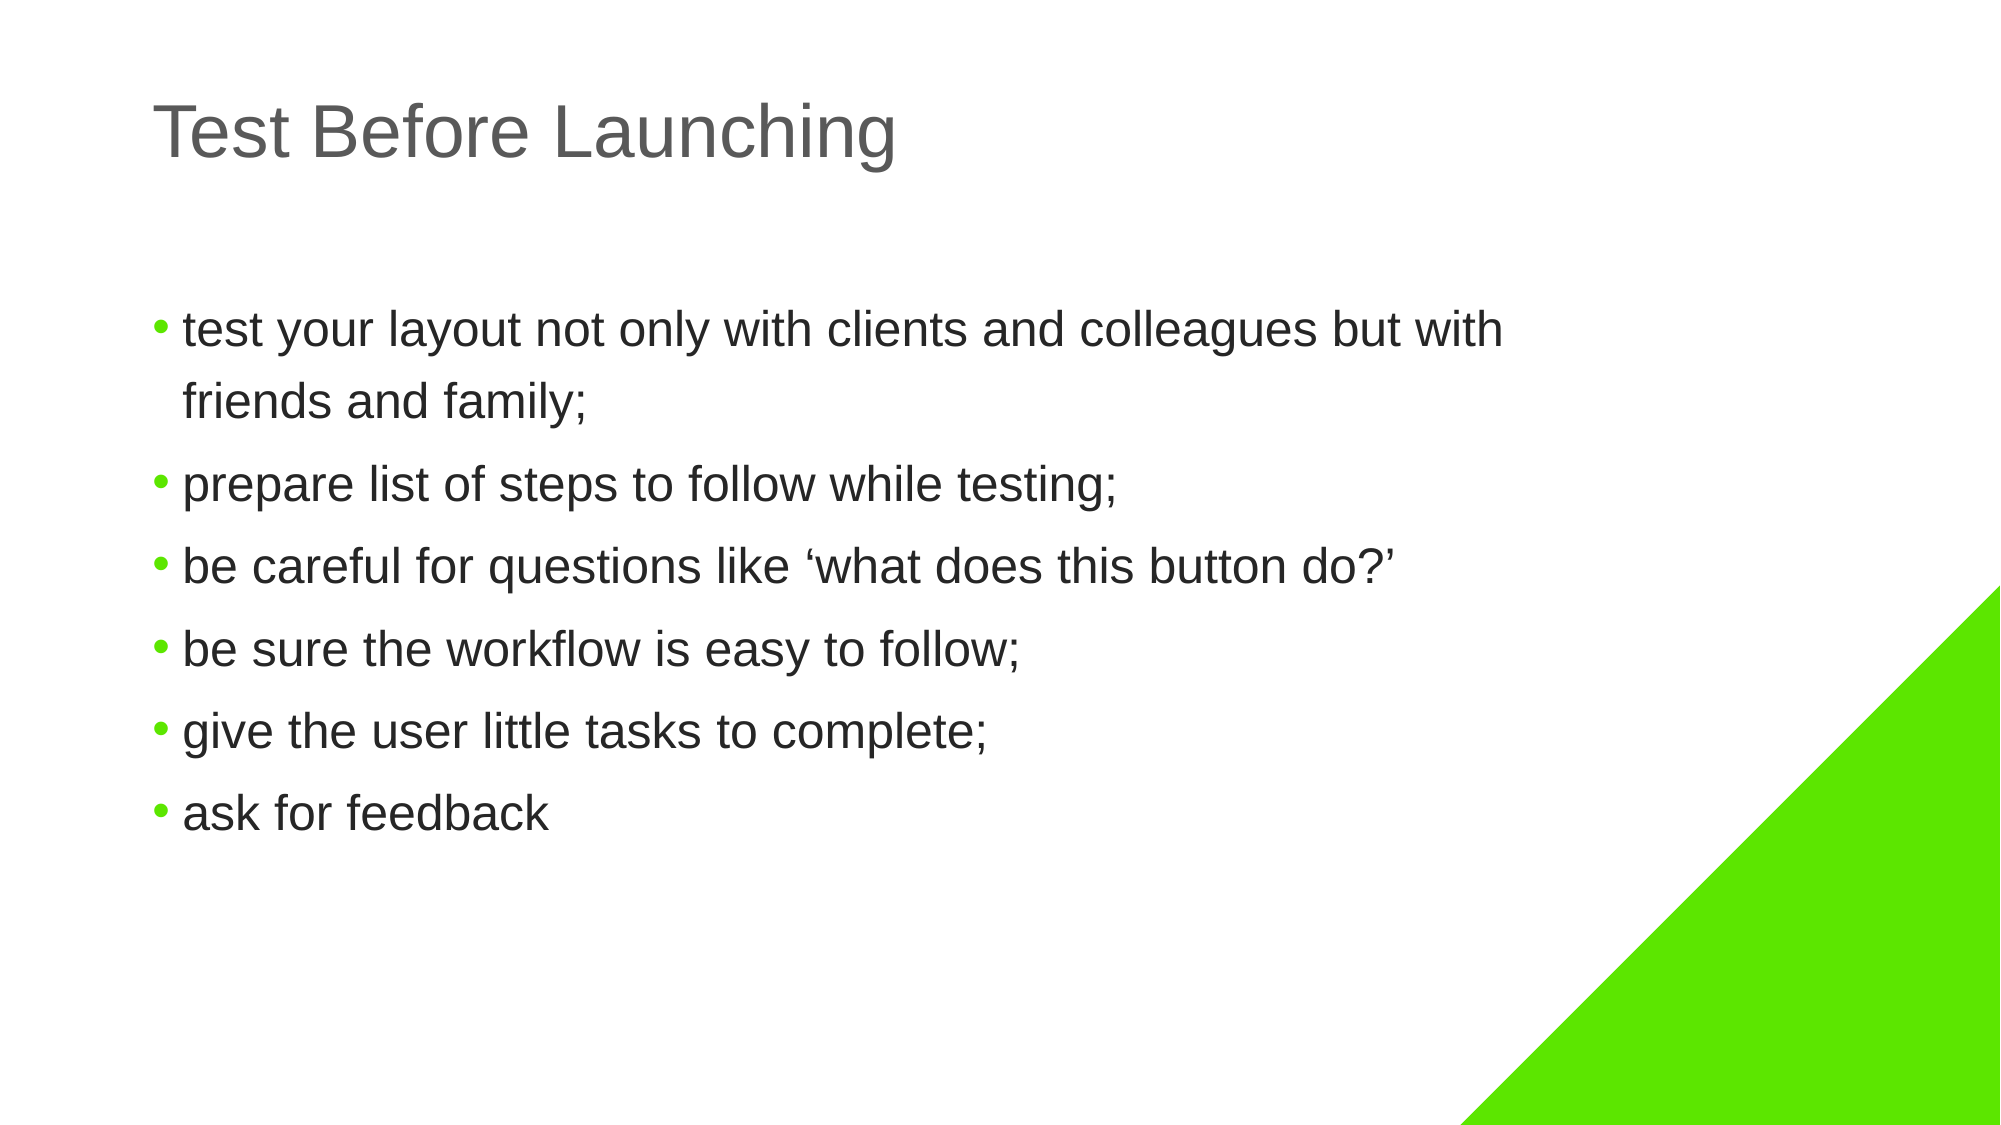

Test Before Launching
test your layout not only with clients and colleagues but with friends and family;
prepare list of steps to follow while testing;
be careful for questions like ‘what does this button do?’
be sure the workflow is easy to follow;
give the user little tasks to complete;
ask for feedback